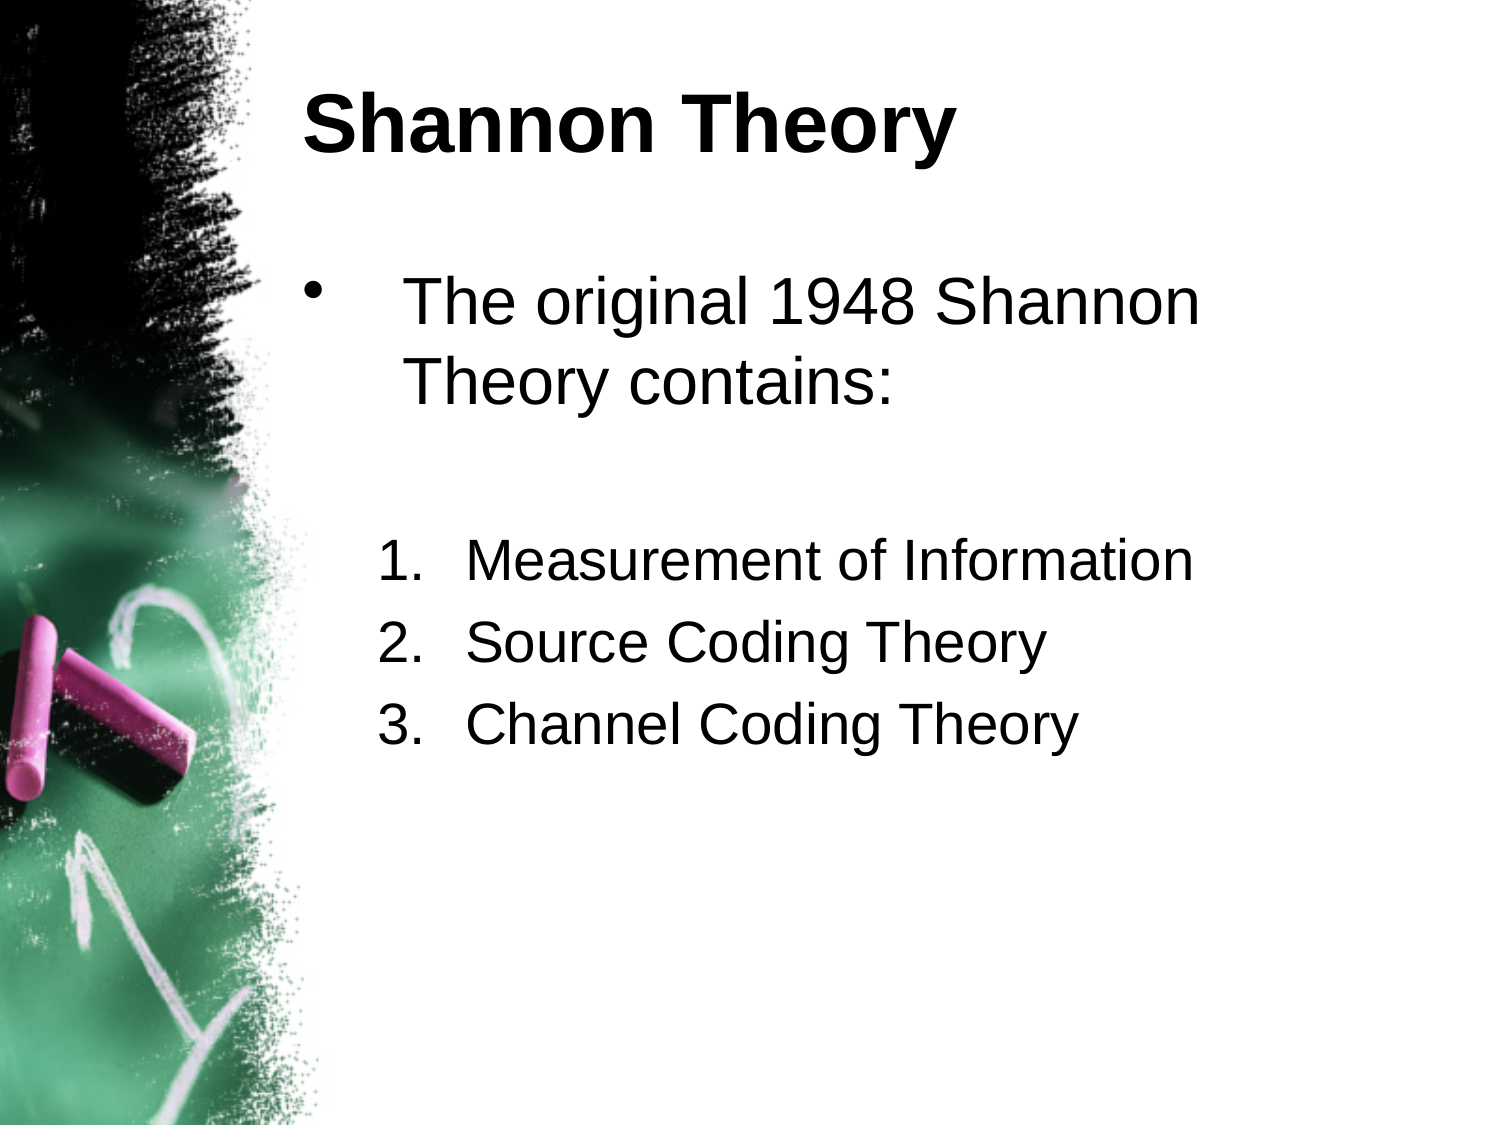

# Shannon Theory
The original 1948 Shannon Theory contains:

Measurement of Information
Source Coding Theory
Channel Coding Theory